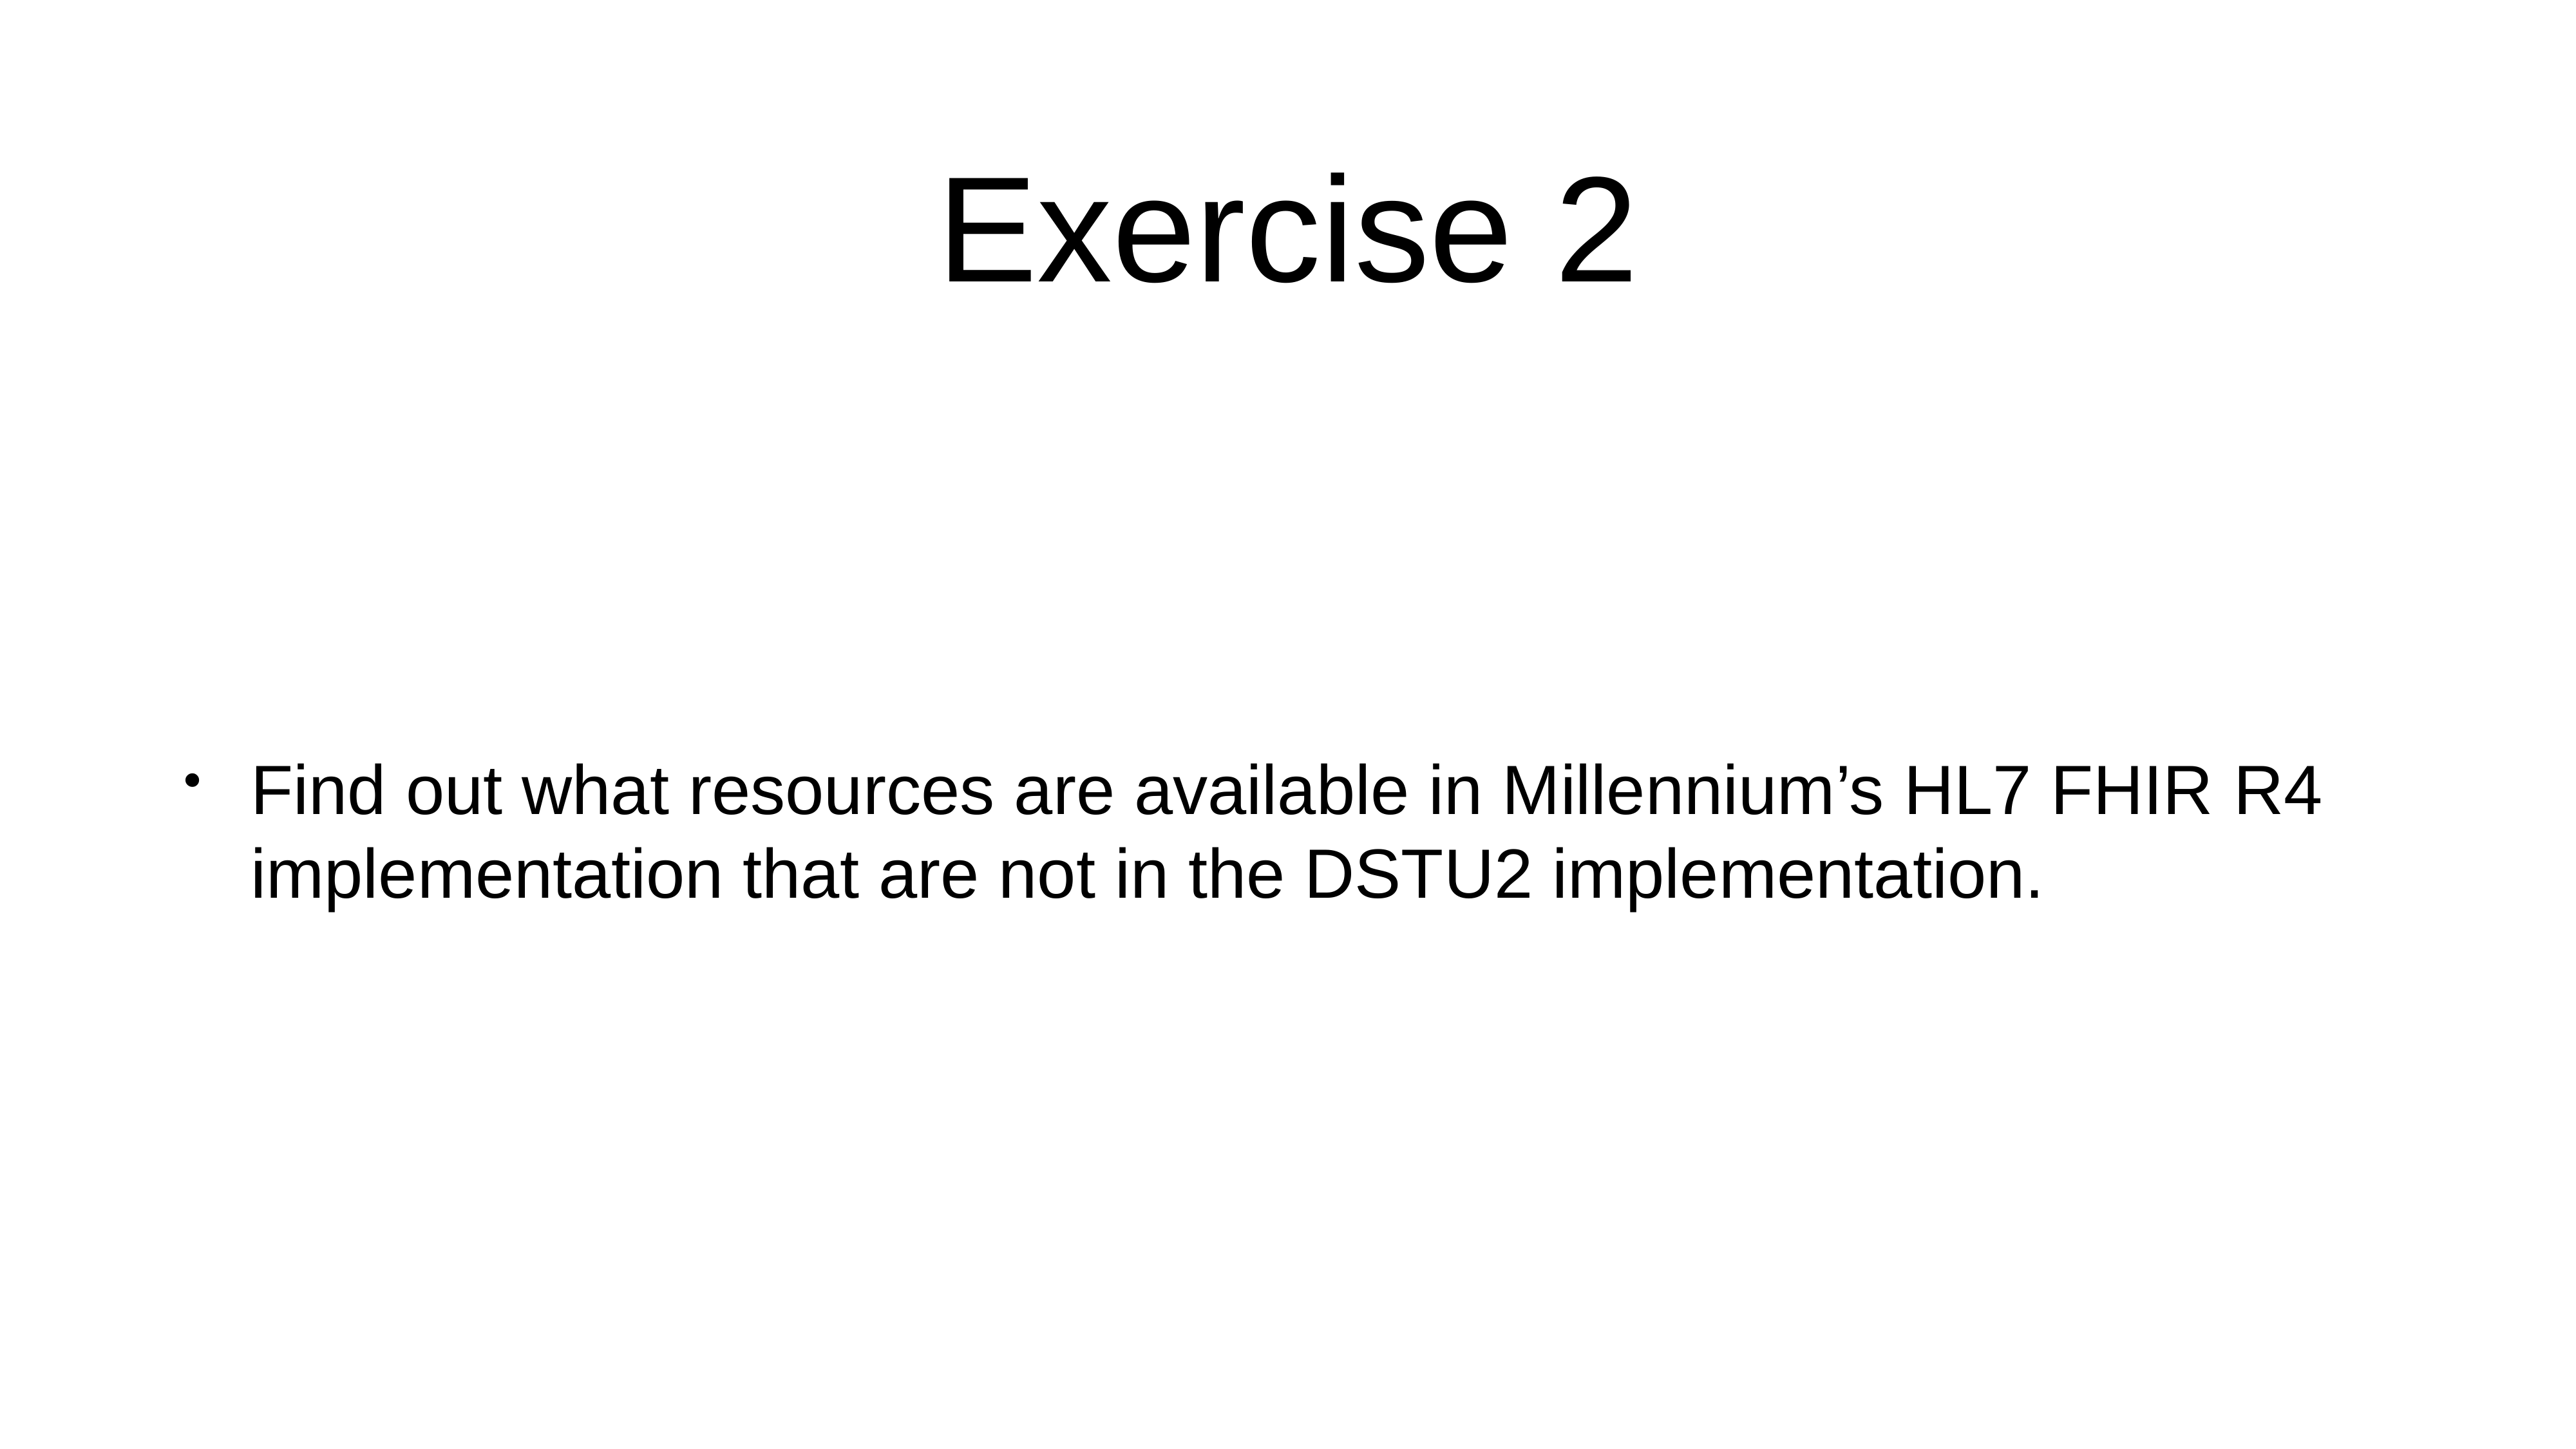

Find out what resources are available in Millennium’s HL7 FHIR R4 implementation that are not in the DSTU2 implementation.
# Exercise 2